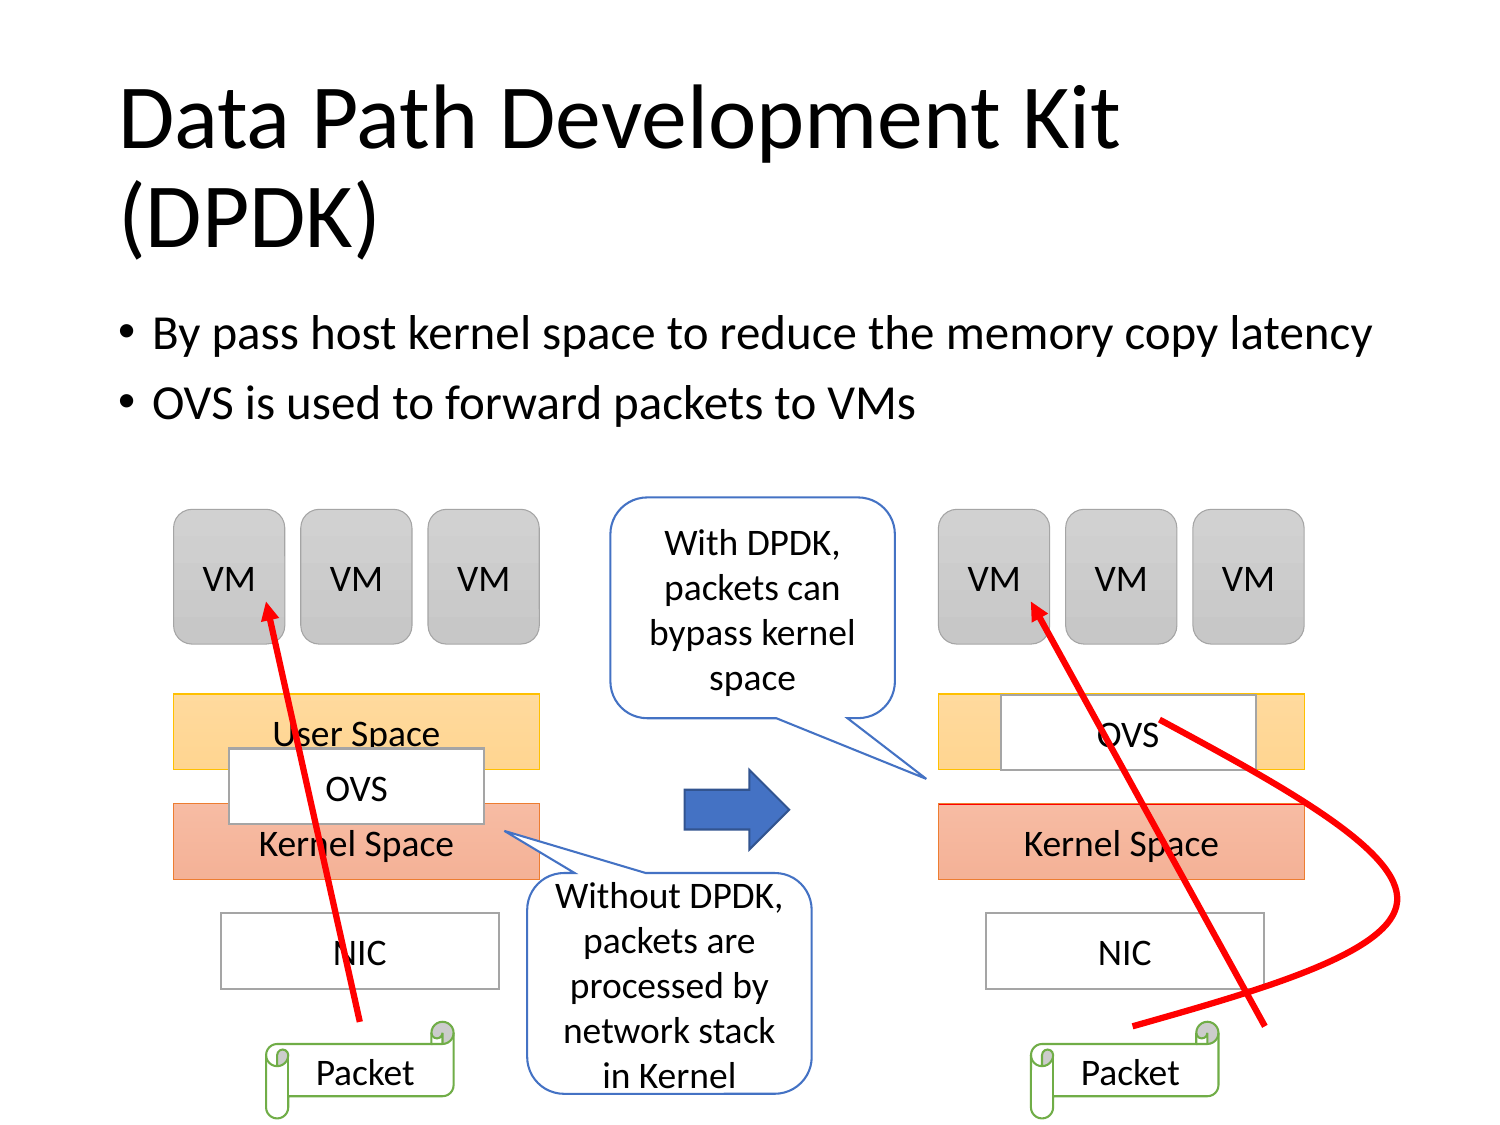

# Data Path Development Kit (DPDK)
By pass host kernel space to reduce the memory copy latency
OVS is used to forward packets to VMs
With DPDK, packets can bypass kernel space
VM
VM
VM
VM
VM
VM
User Space
User Space
OVS

OVS

Kernel Space
Kernel Space
Without DPDK, packets are processed by network stack in Kernel
NIC
NIC
Packet
Packet